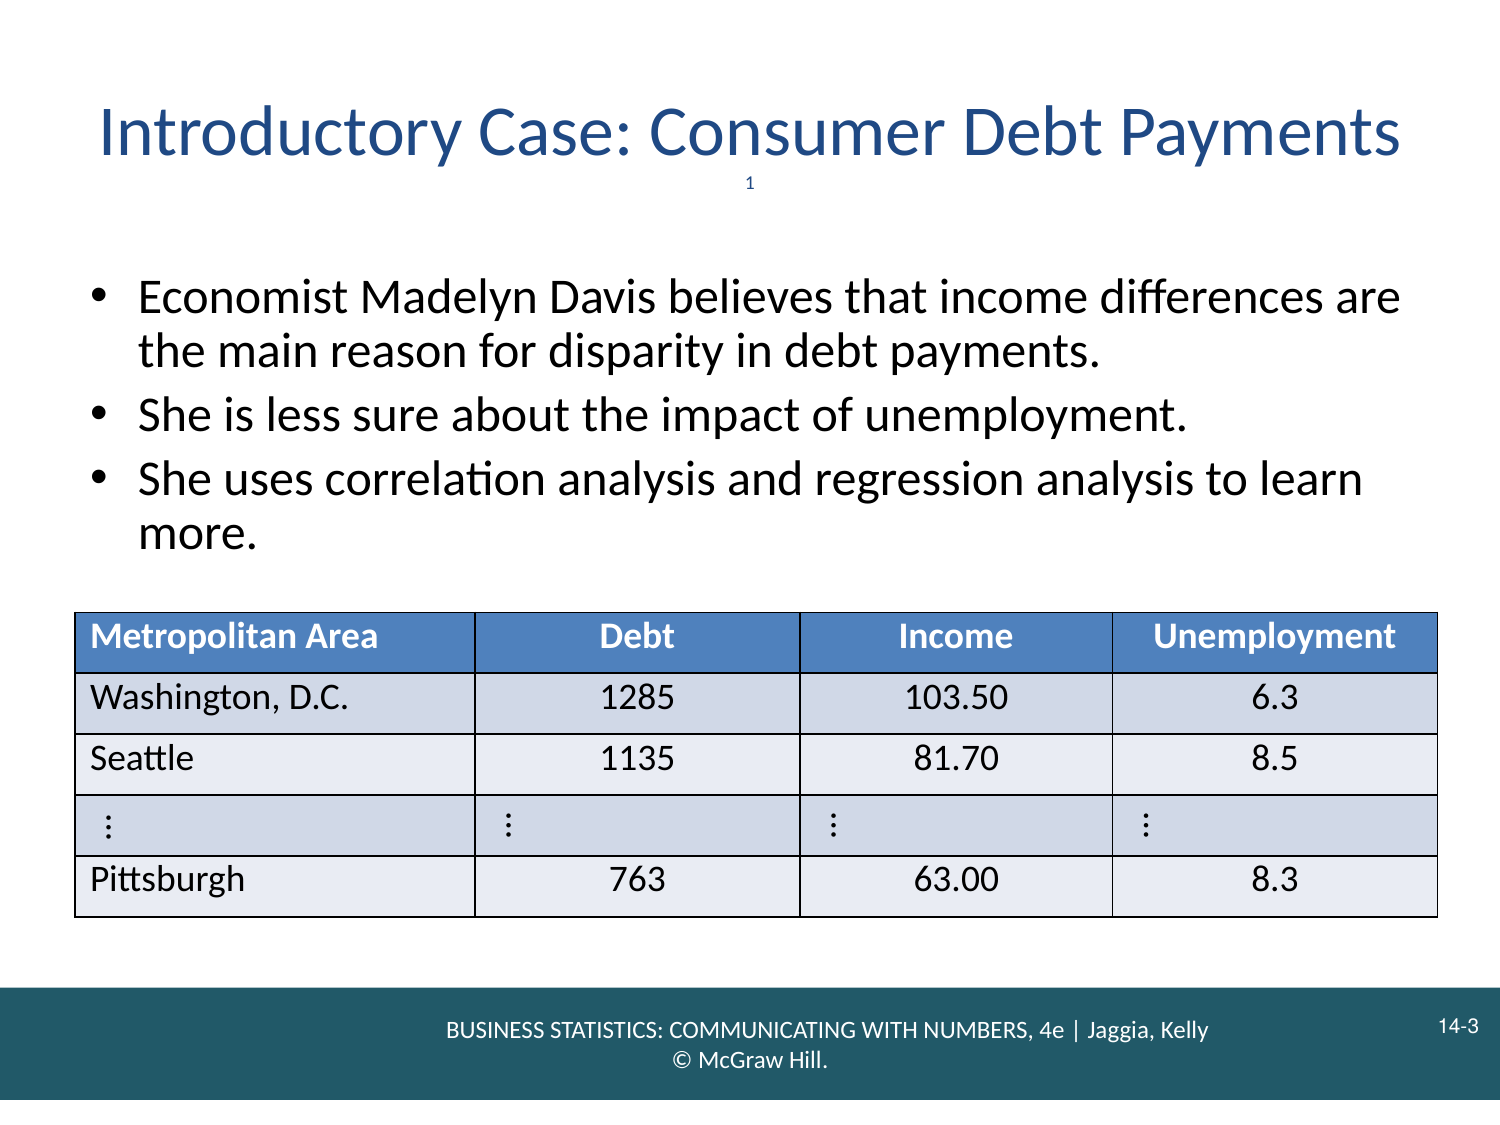

# Introductory Case: Consumer Debt Payments 1
Economist Madelyn Davis believes that income differences are the main reason for disparity in debt payments.
She is less sure about the impact of unemployment.
She uses correlation analysis and regression analysis to learn more.
| Metropolitan Area | Debt | Income | Unemployment |
| --- | --- | --- | --- |
| Washington, D.C. | 1285 | 103.50 | 6.3 |
| Seattle | 1135 | 81.70 | 8.5 |
| … | … | … | … |
| Pittsburgh | 763 | 63.00 | 8.3 |